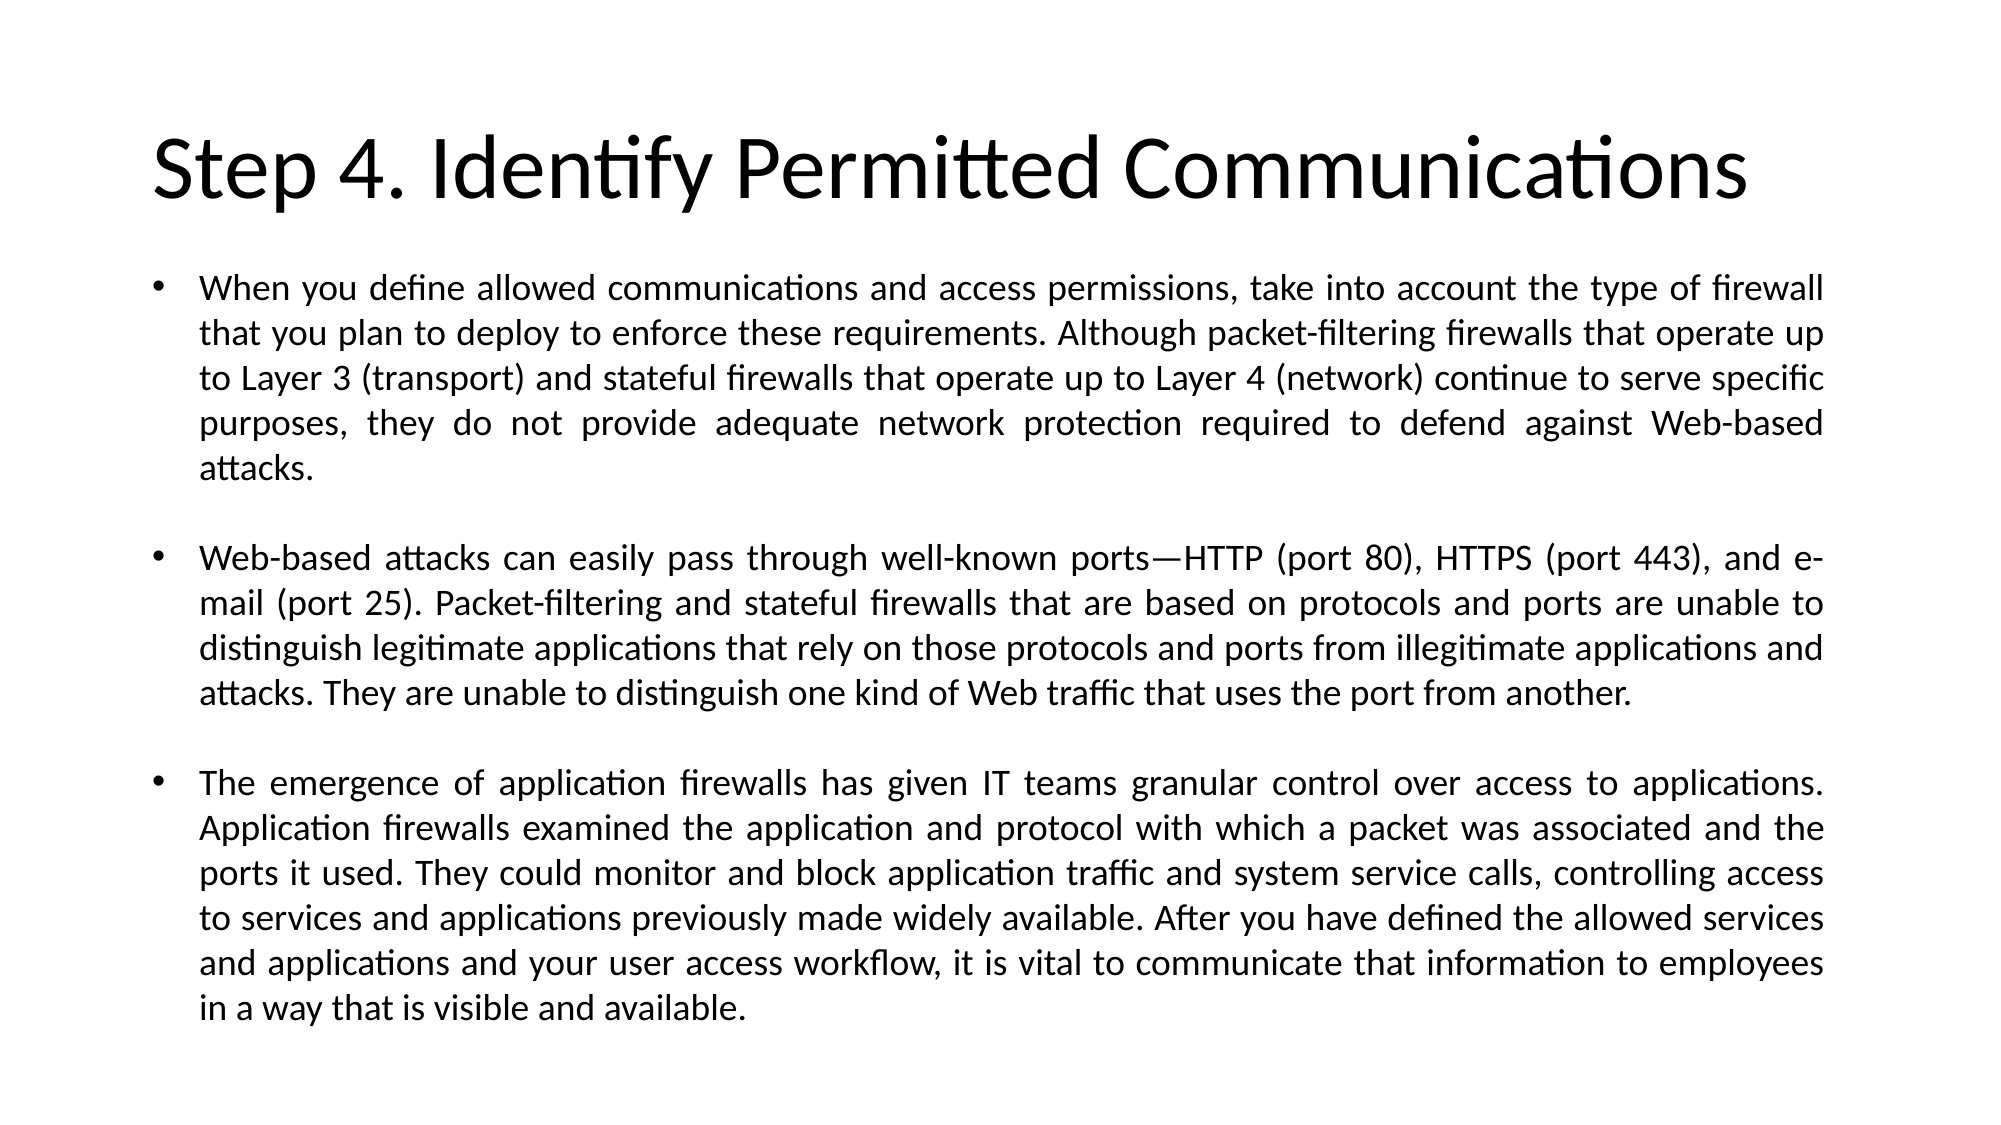

# Step 4. Identify Permitted Communications
When you define allowed communications and access permissions, take into account the type of firewall that you plan to deploy to enforce these requirements. Although packet-filtering firewalls that operate up to Layer 3 (transport) and stateful firewalls that operate up to Layer 4 (network) continue to serve specific purposes, they do not provide adequate network protection required to defend against Web-based attacks.

Web-based attacks can easily pass through well-known ports—HTTP (port 80), HTTPS (port 443), and e-mail (port 25). Packet-filtering and stateful firewalls that are based on protocols and ports are unable to distinguish legitimate applications that rely on those protocols and ports from illegitimate applications and attacks. They are unable to distinguish one kind of Web traffic that uses the port from another.

The emergence of application firewalls has given IT teams granular control over access to applications. Application firewalls examined the application and protocol with which a packet was associated and the ports it used. They could monitor and block application traffic and system service calls, controlling access to services and applications previously made widely available. After you have defined the allowed services and applications and your user access workflow, it is vital to communicate that information to employees in a way that is visible and available.